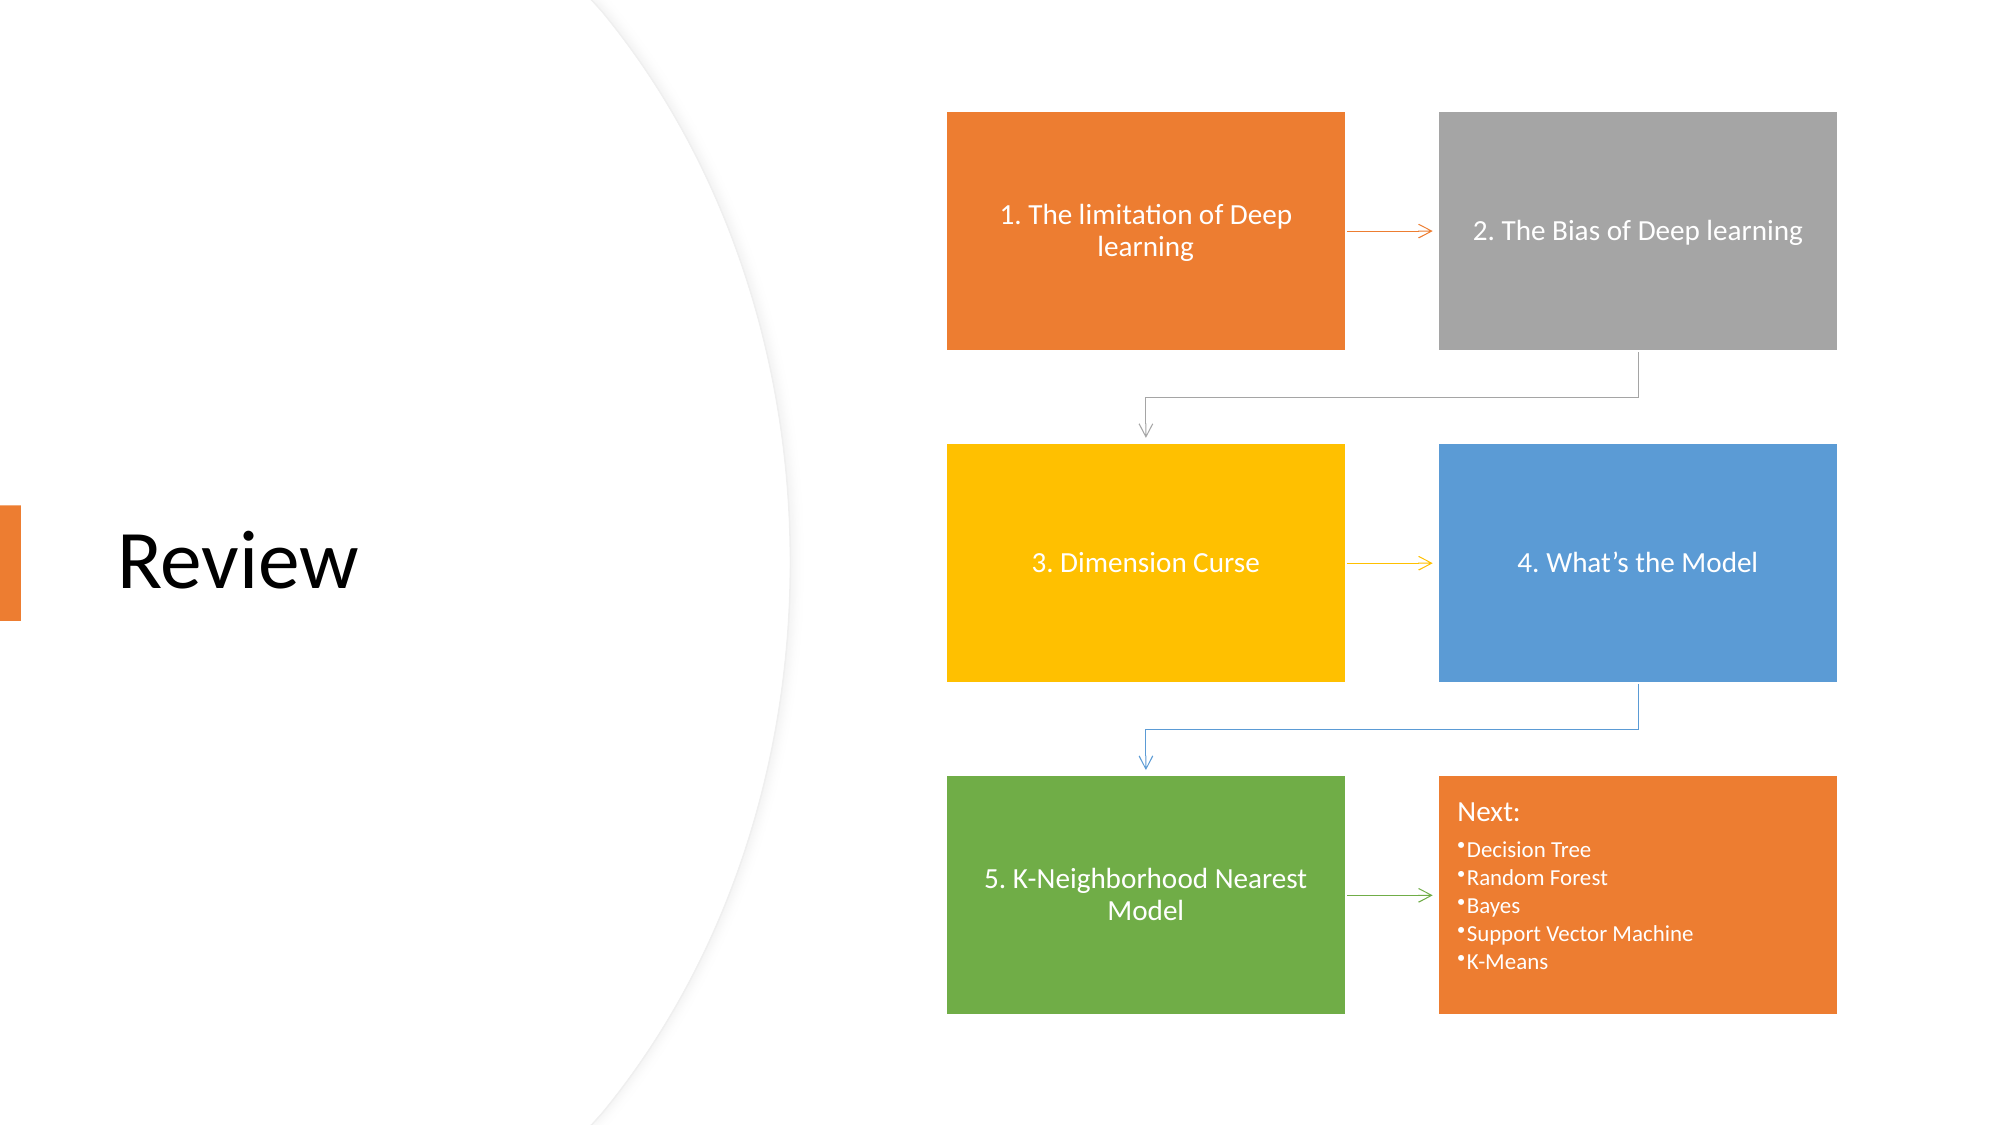

1. The limitation of Deep learning

2. The Bias of Deep learning

3. Dimension Curse

4. What’s the Model

5. K-Neighborhood Nearest Model
Next:
Decision Tree
Random Forest
Bayes
Support Vector Machine
K-Means
# Review